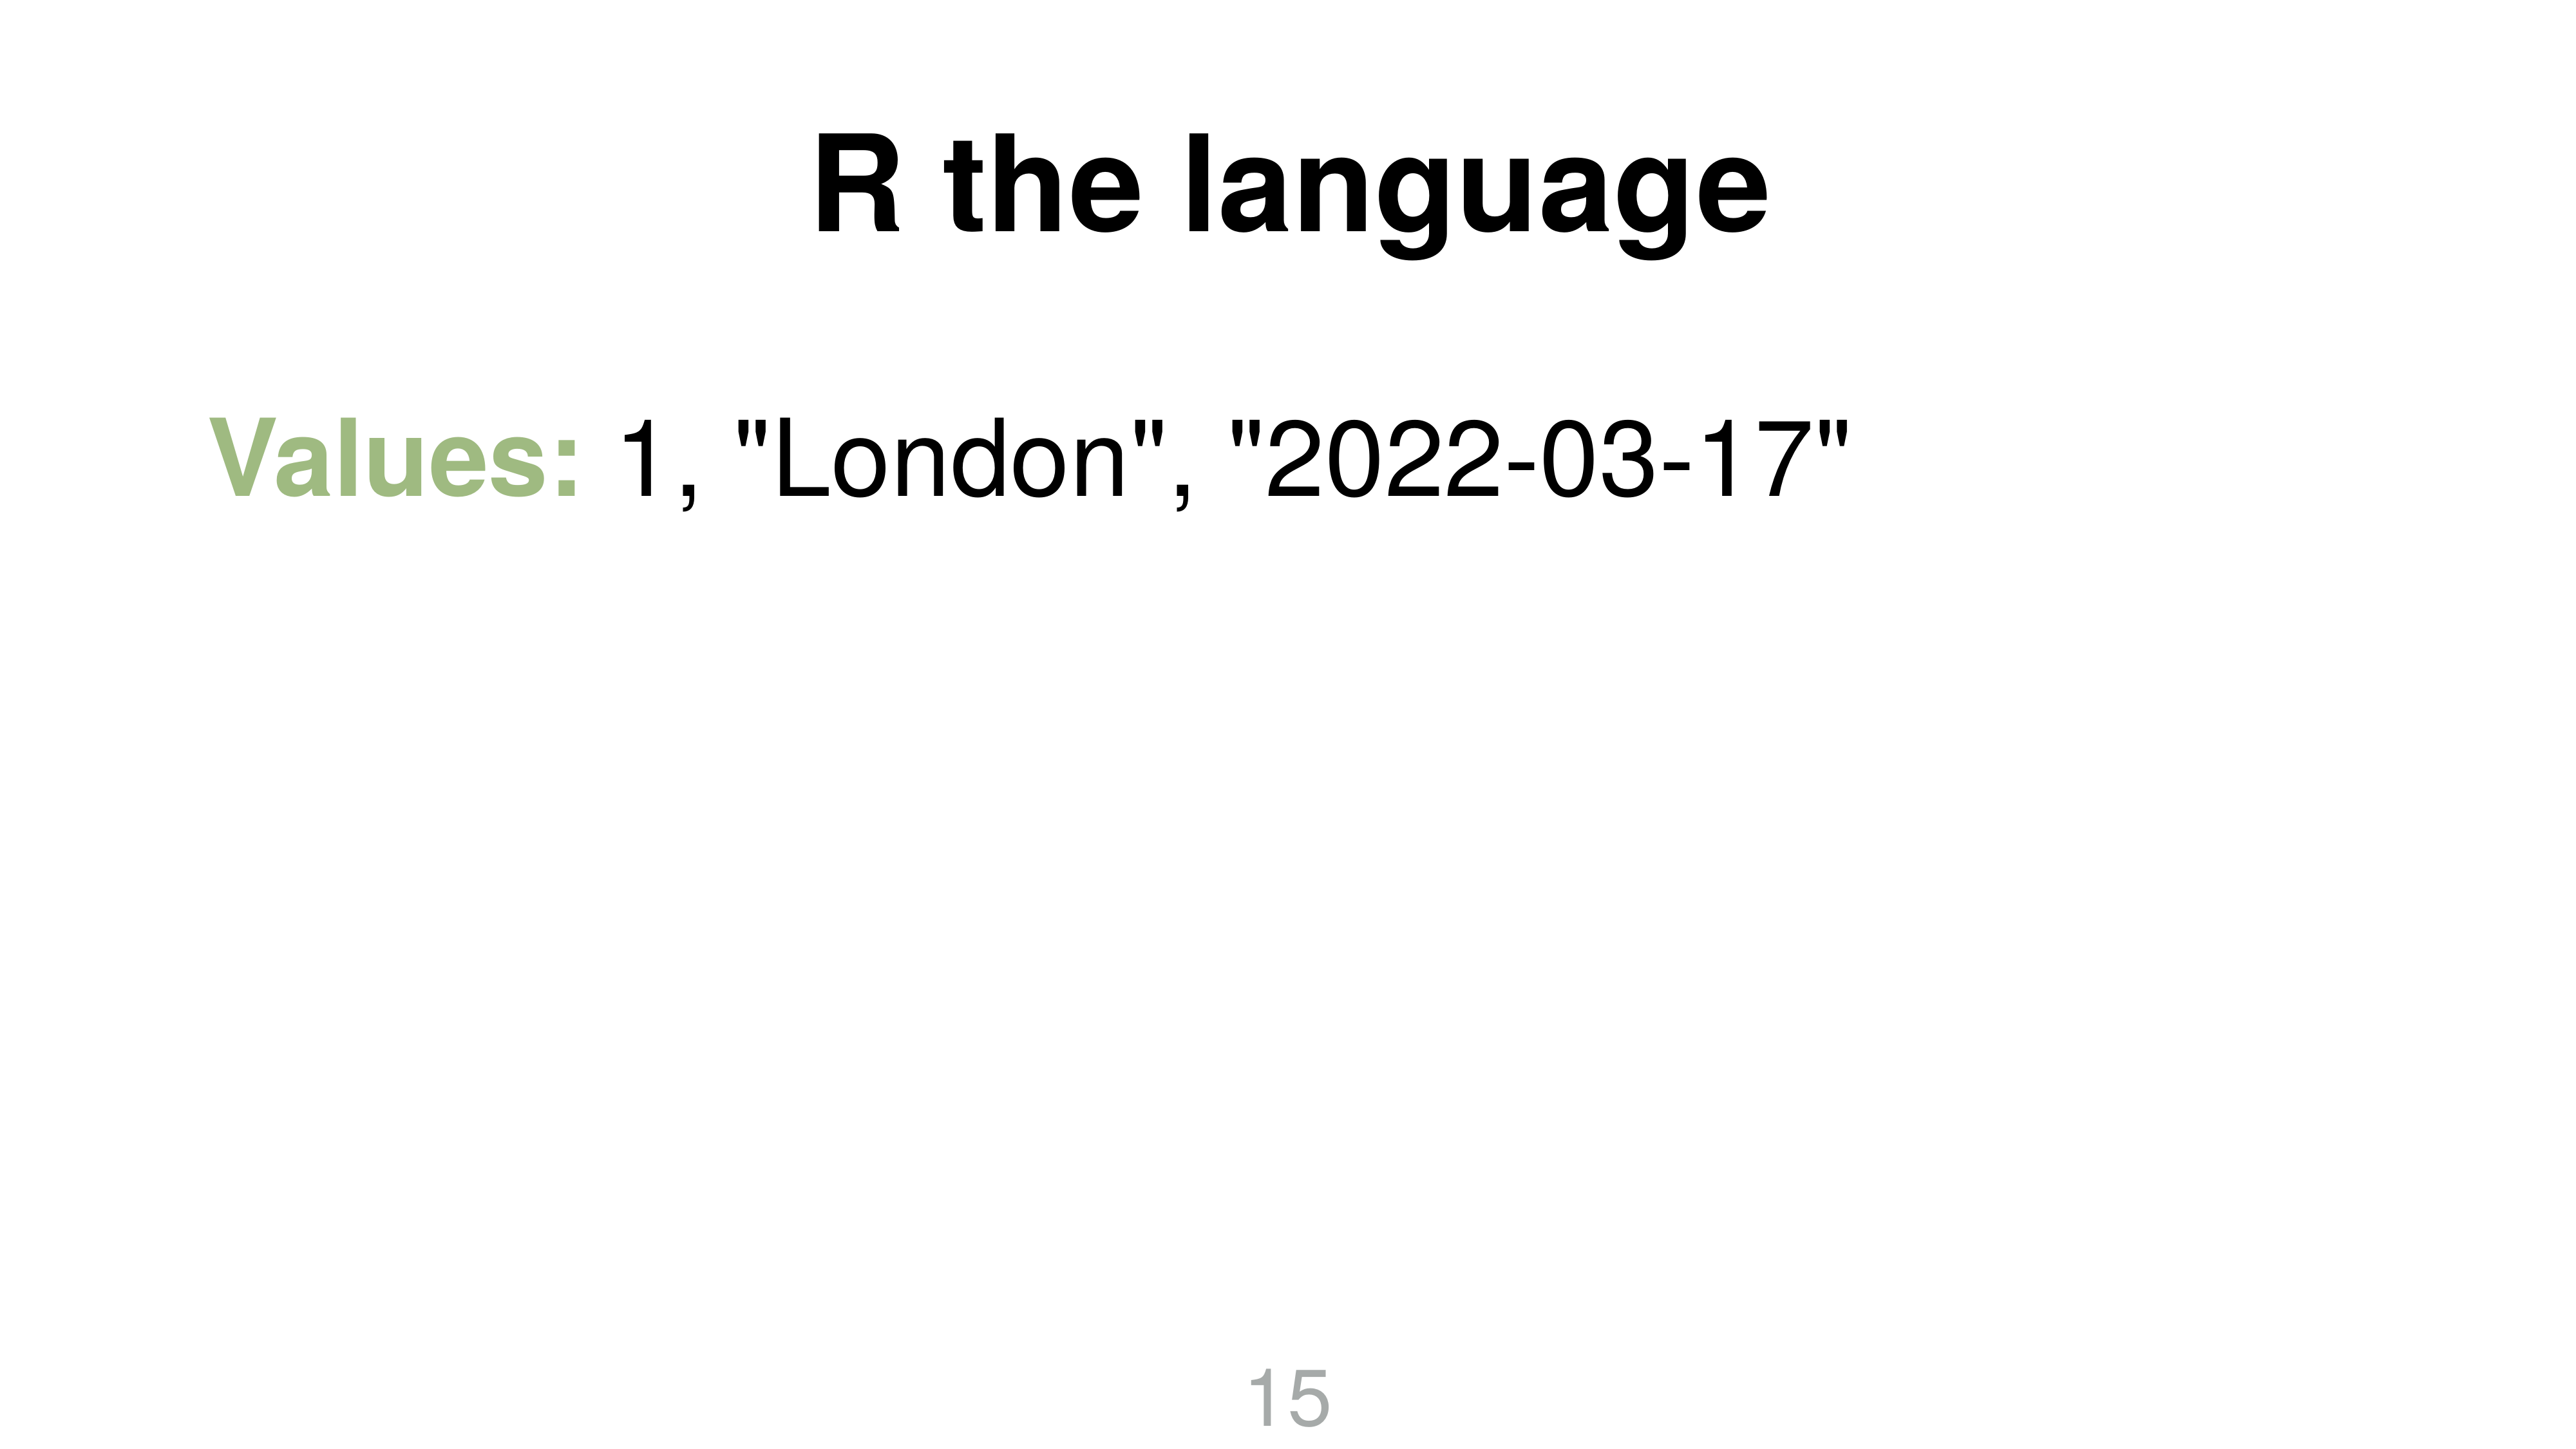

R the language
Values: 1, "London", "2022-03-17"

15